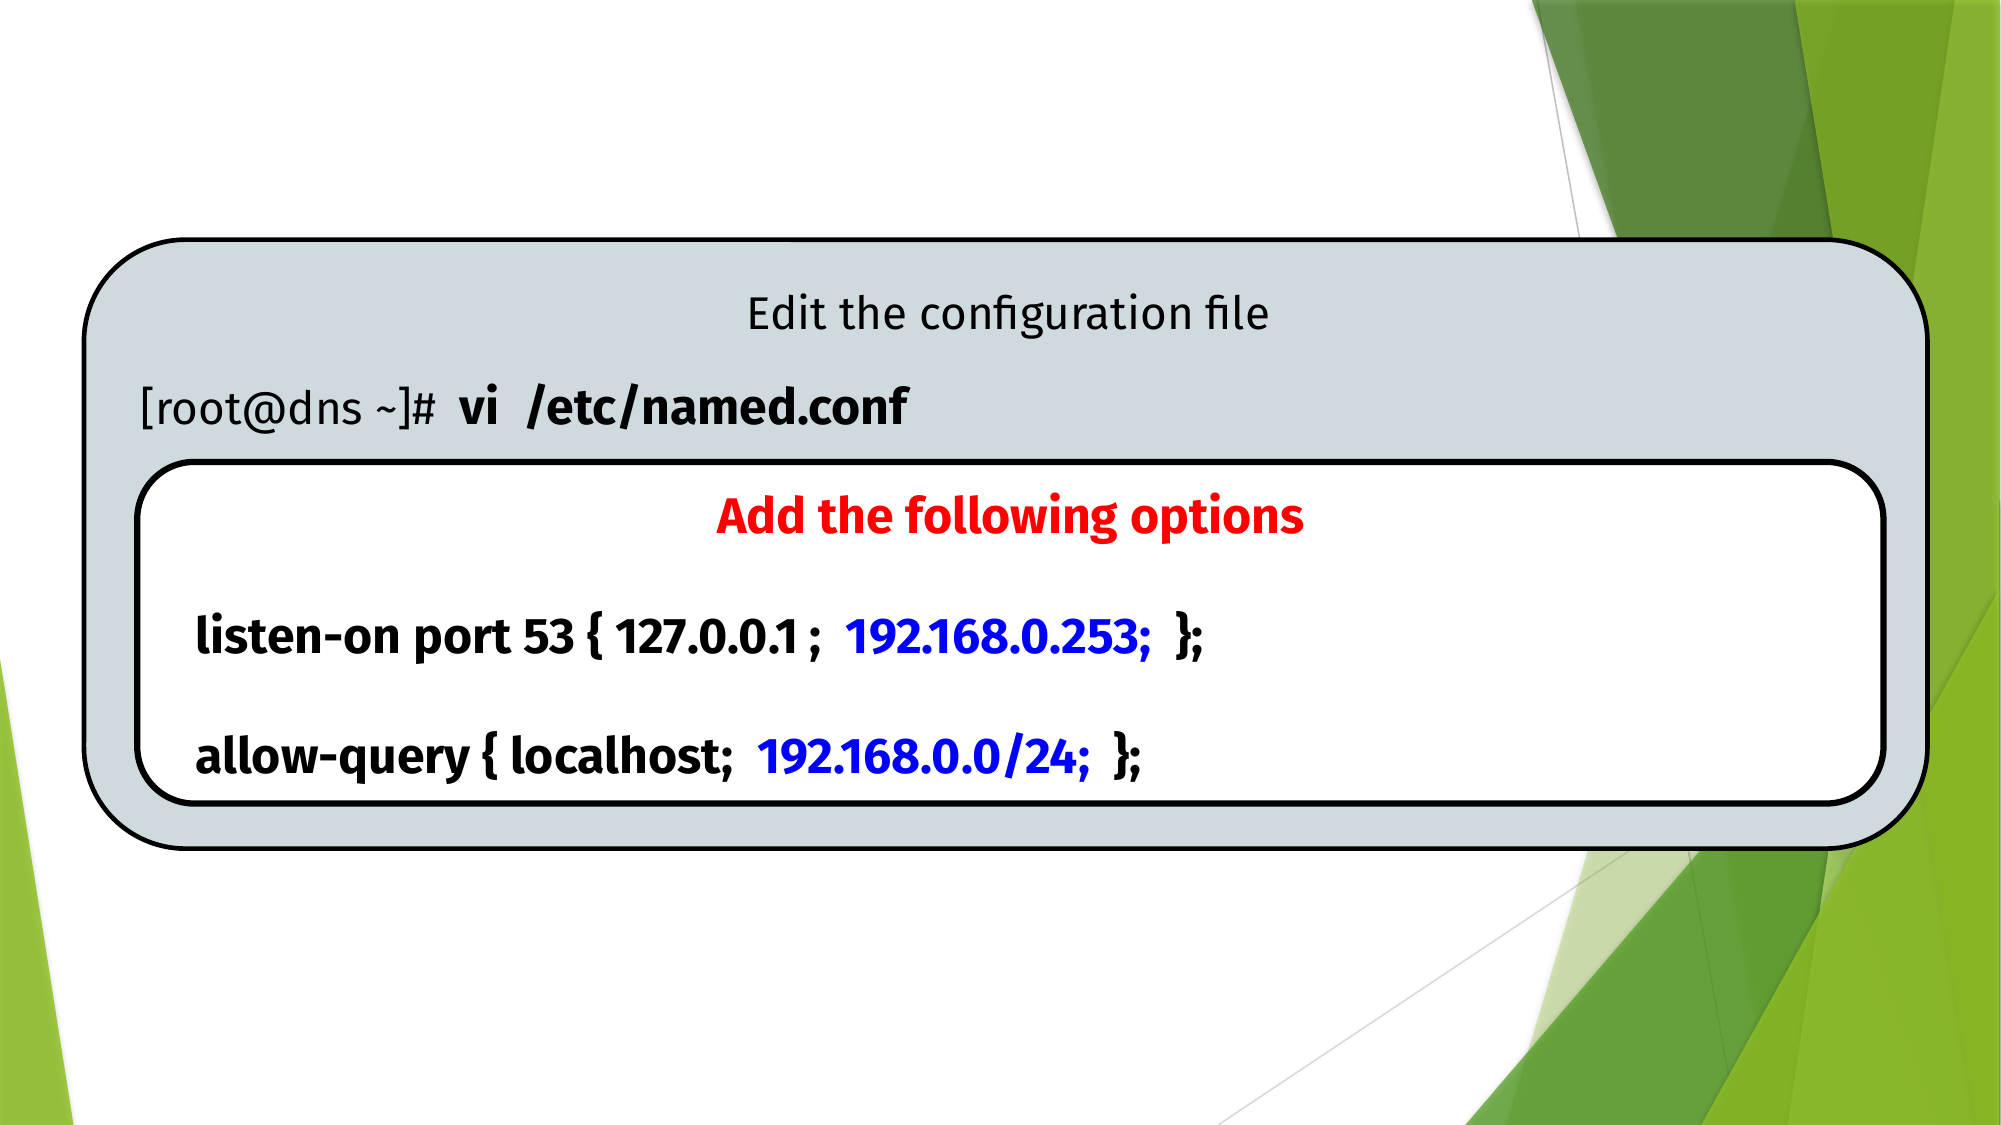

# Configuration of named.caching-nameserver.conf

Edit the configuration file
[root@dns ~]#  vi  /etc/named.conf

Add the following options

listen-on port 53 { 127.0.0.1 ;  192.168.0.253;  };

allow-query { localhost;  192.168.0.0/24;  };